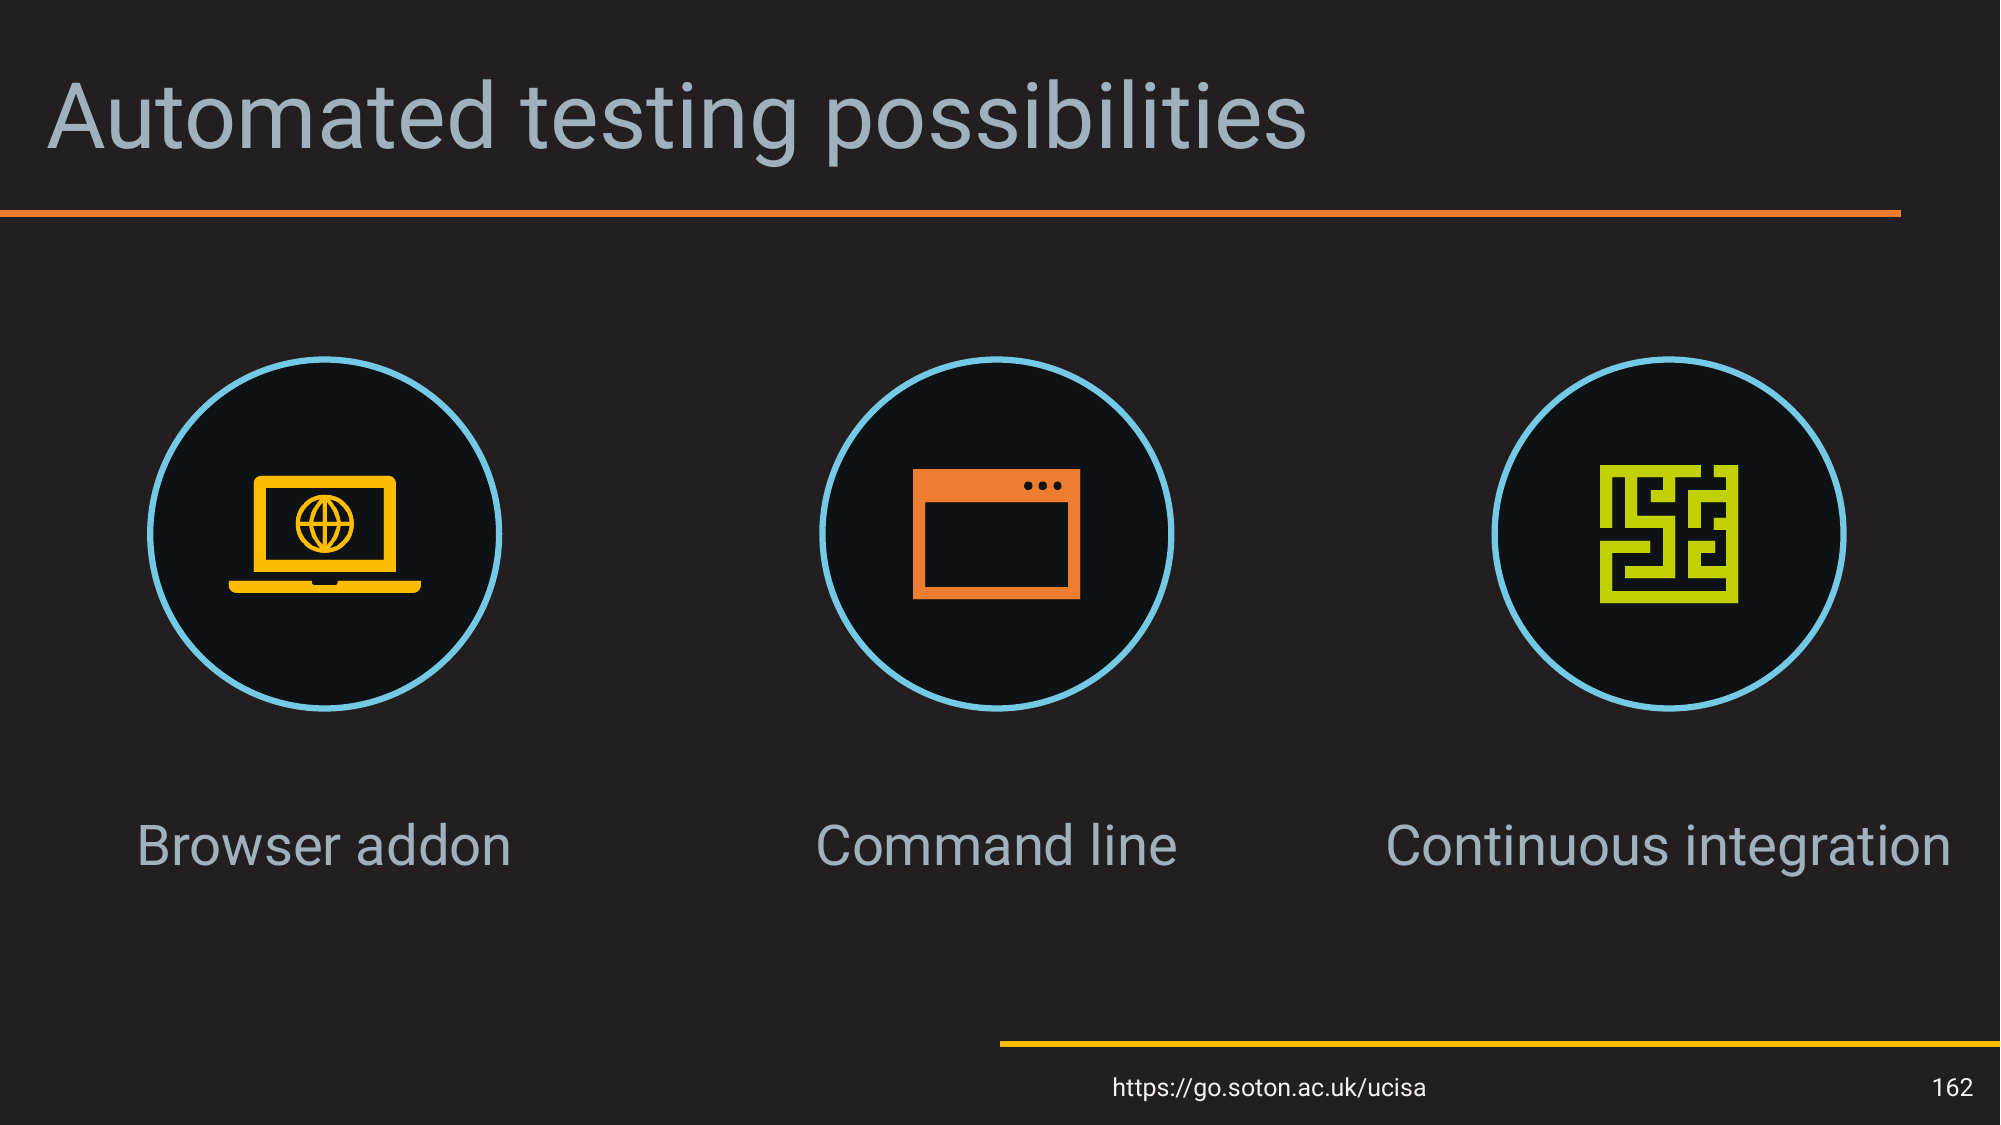

# Automated testing possibilities
Browser addon
Command line
Continuous integration
162
https://go.soton.ac.uk/ucisa